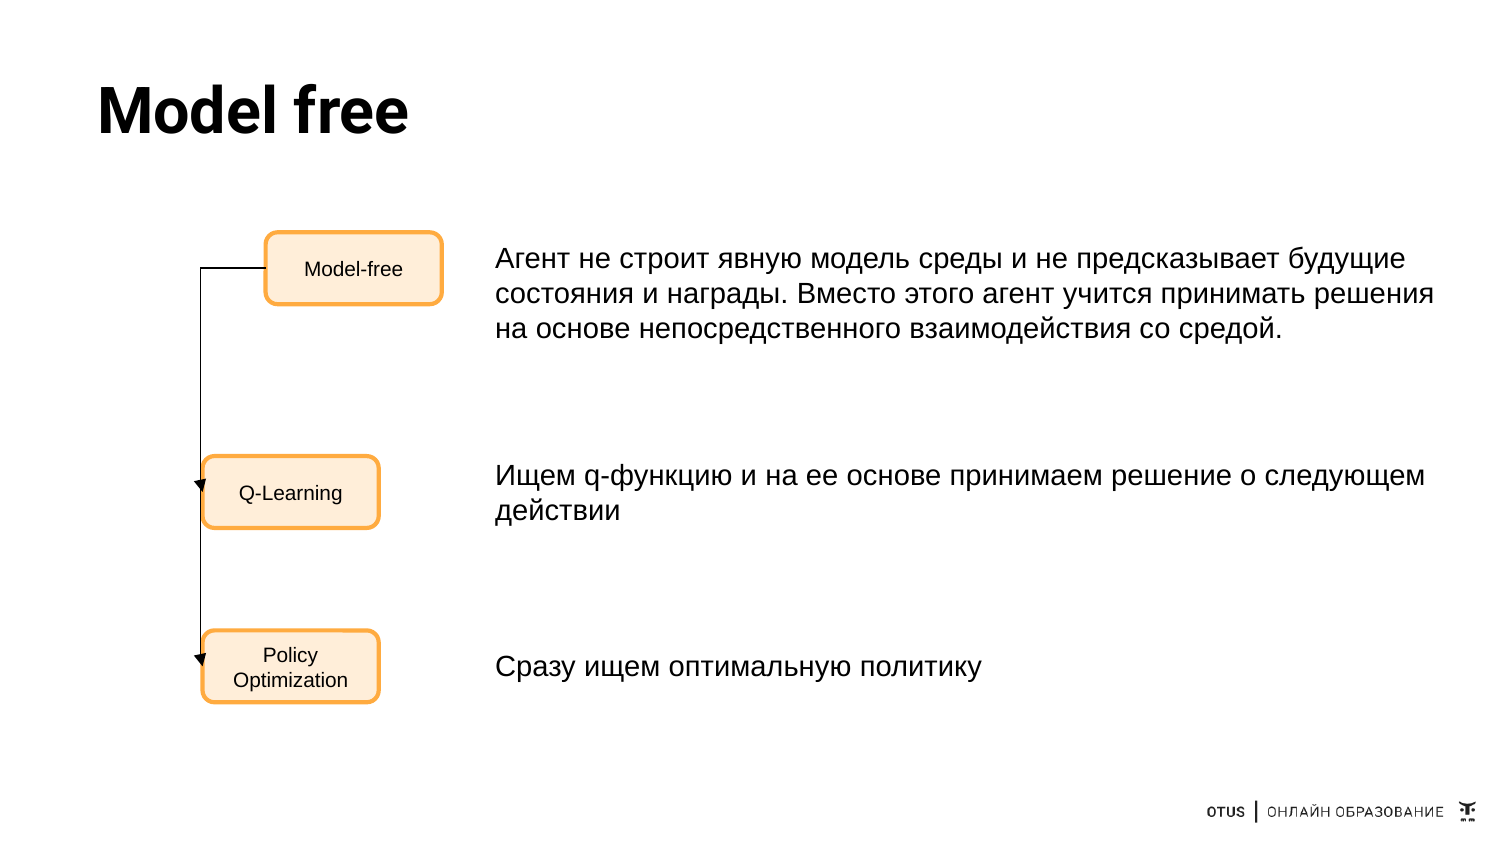

# Model free
Model-free
Агент не строит явную модель среды и не предсказывает будущие состояния и награды. Вместо этого агент учится принимать решения на основе непосредственного взаимодействия со средой.
Ищем q-функцию и на ее основе принимаем решение о следующем действии
Q-Learning
Policy Optimization
Сразу ищем оптимальную политику